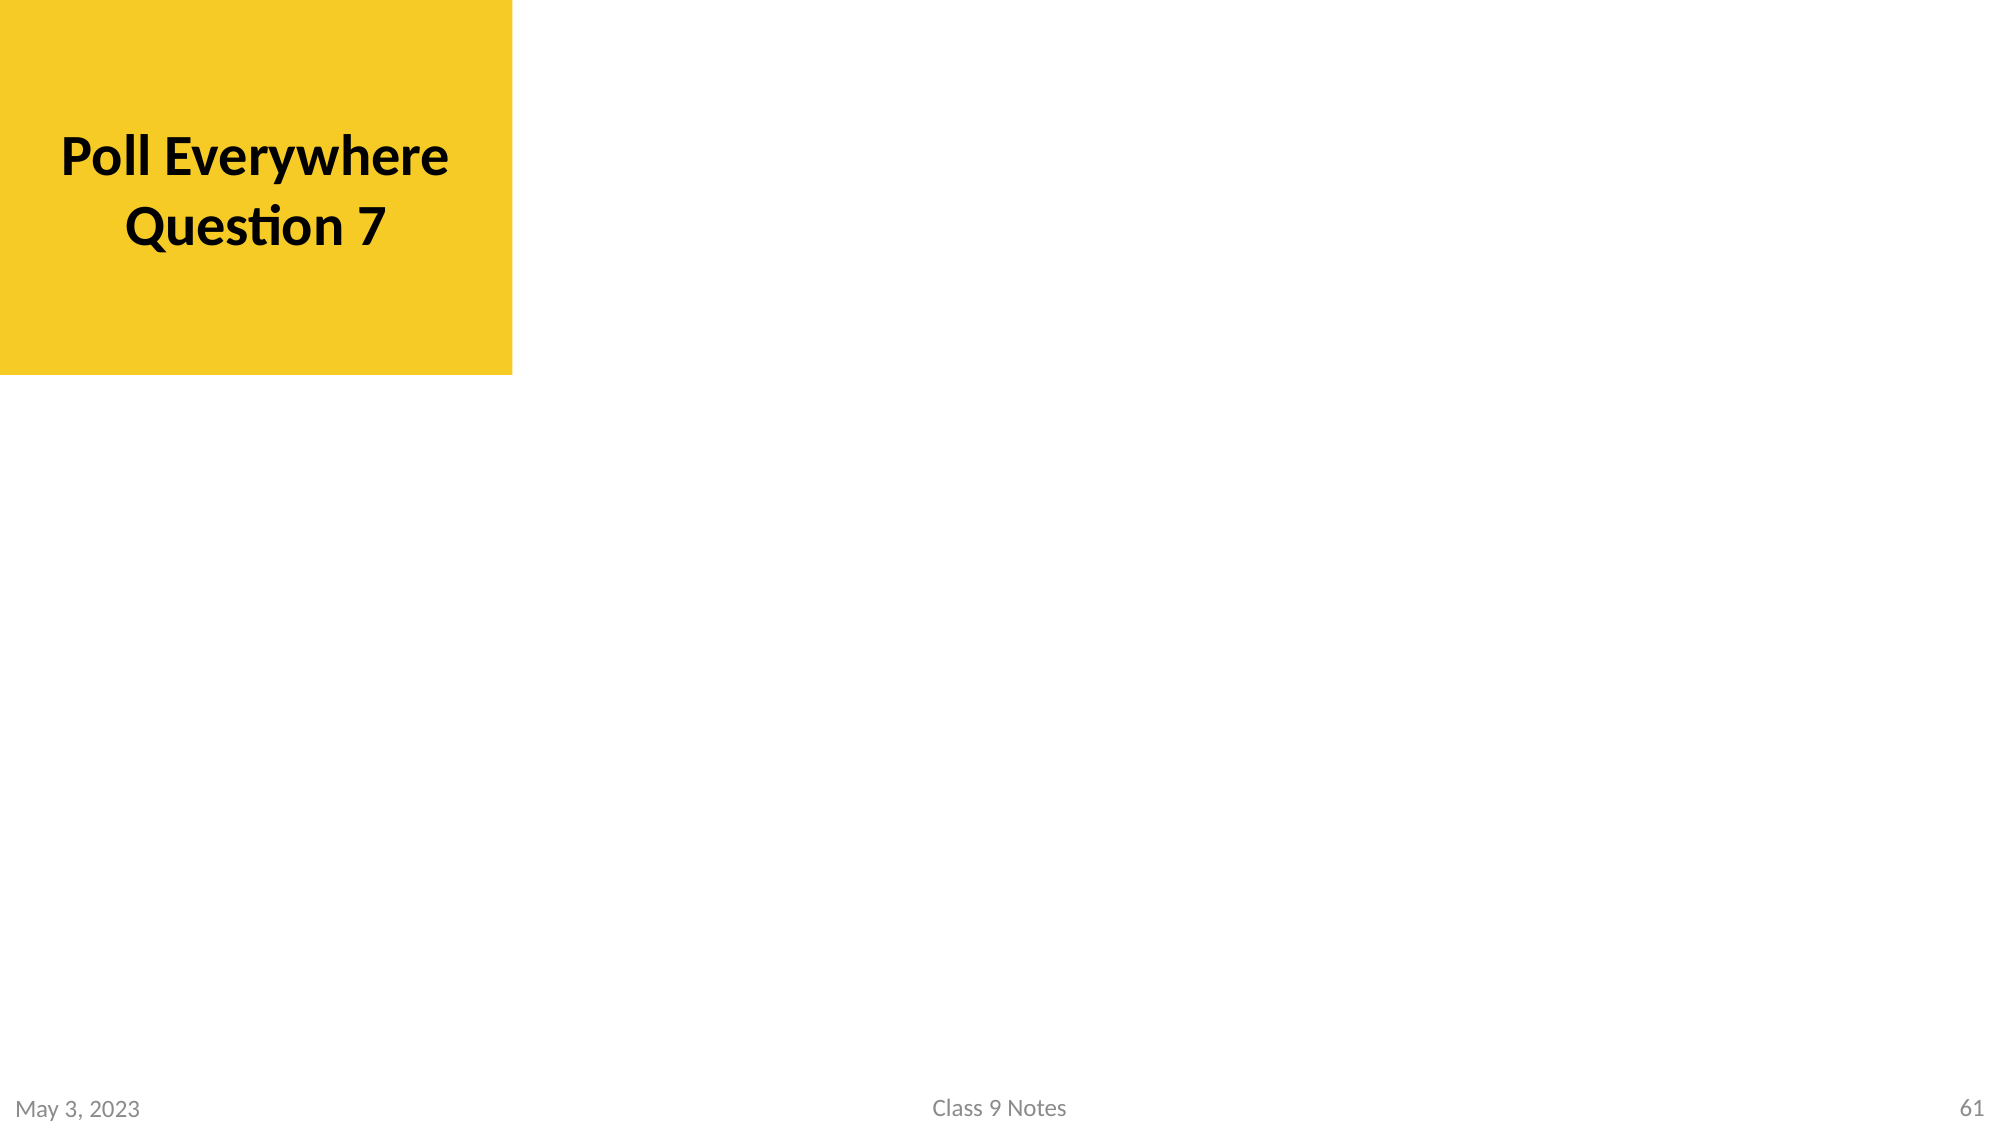

Poll Everywhere Question 7
61
Class 9 Notes
May 3, 2023